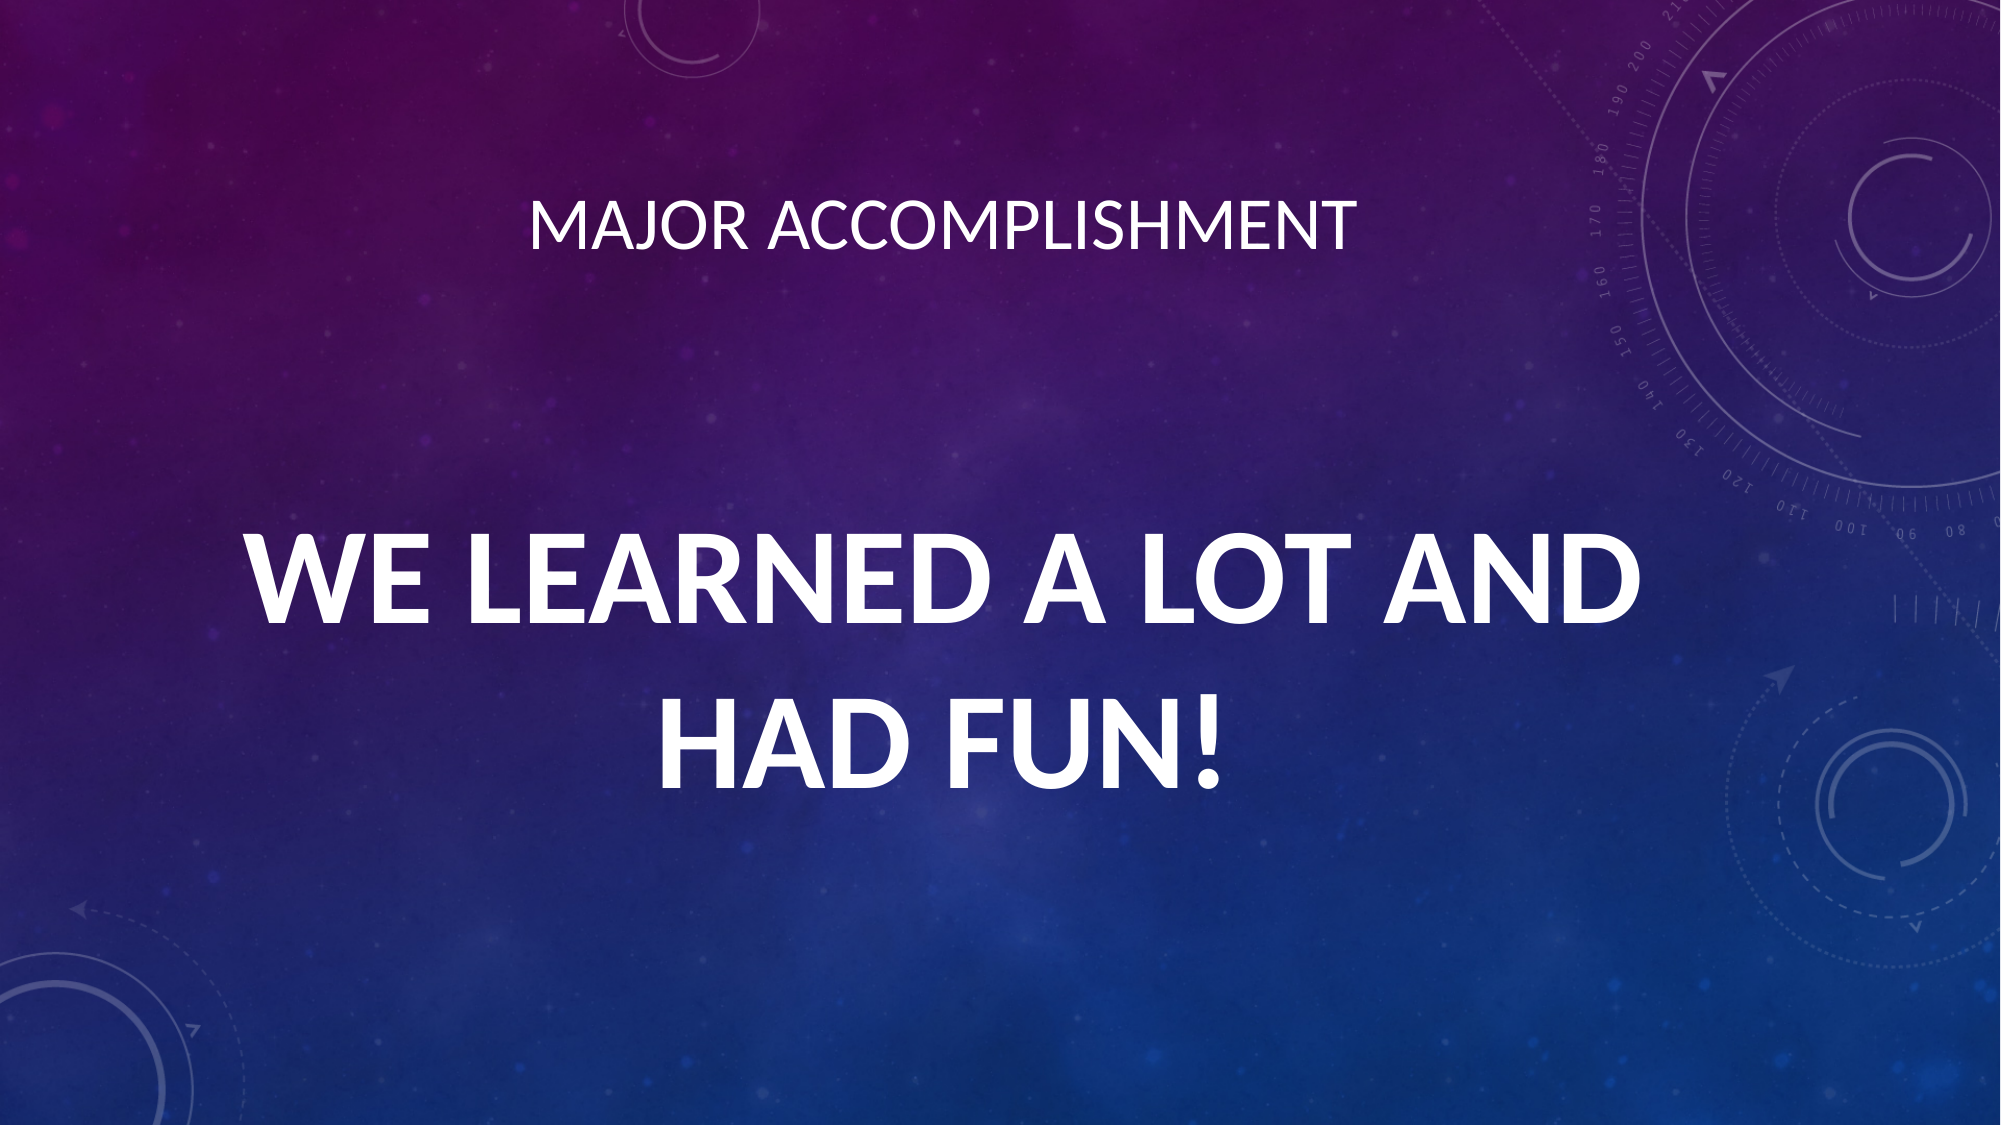

# Major accomplishment
WE LEARNED A LOT AND HAD FUN!